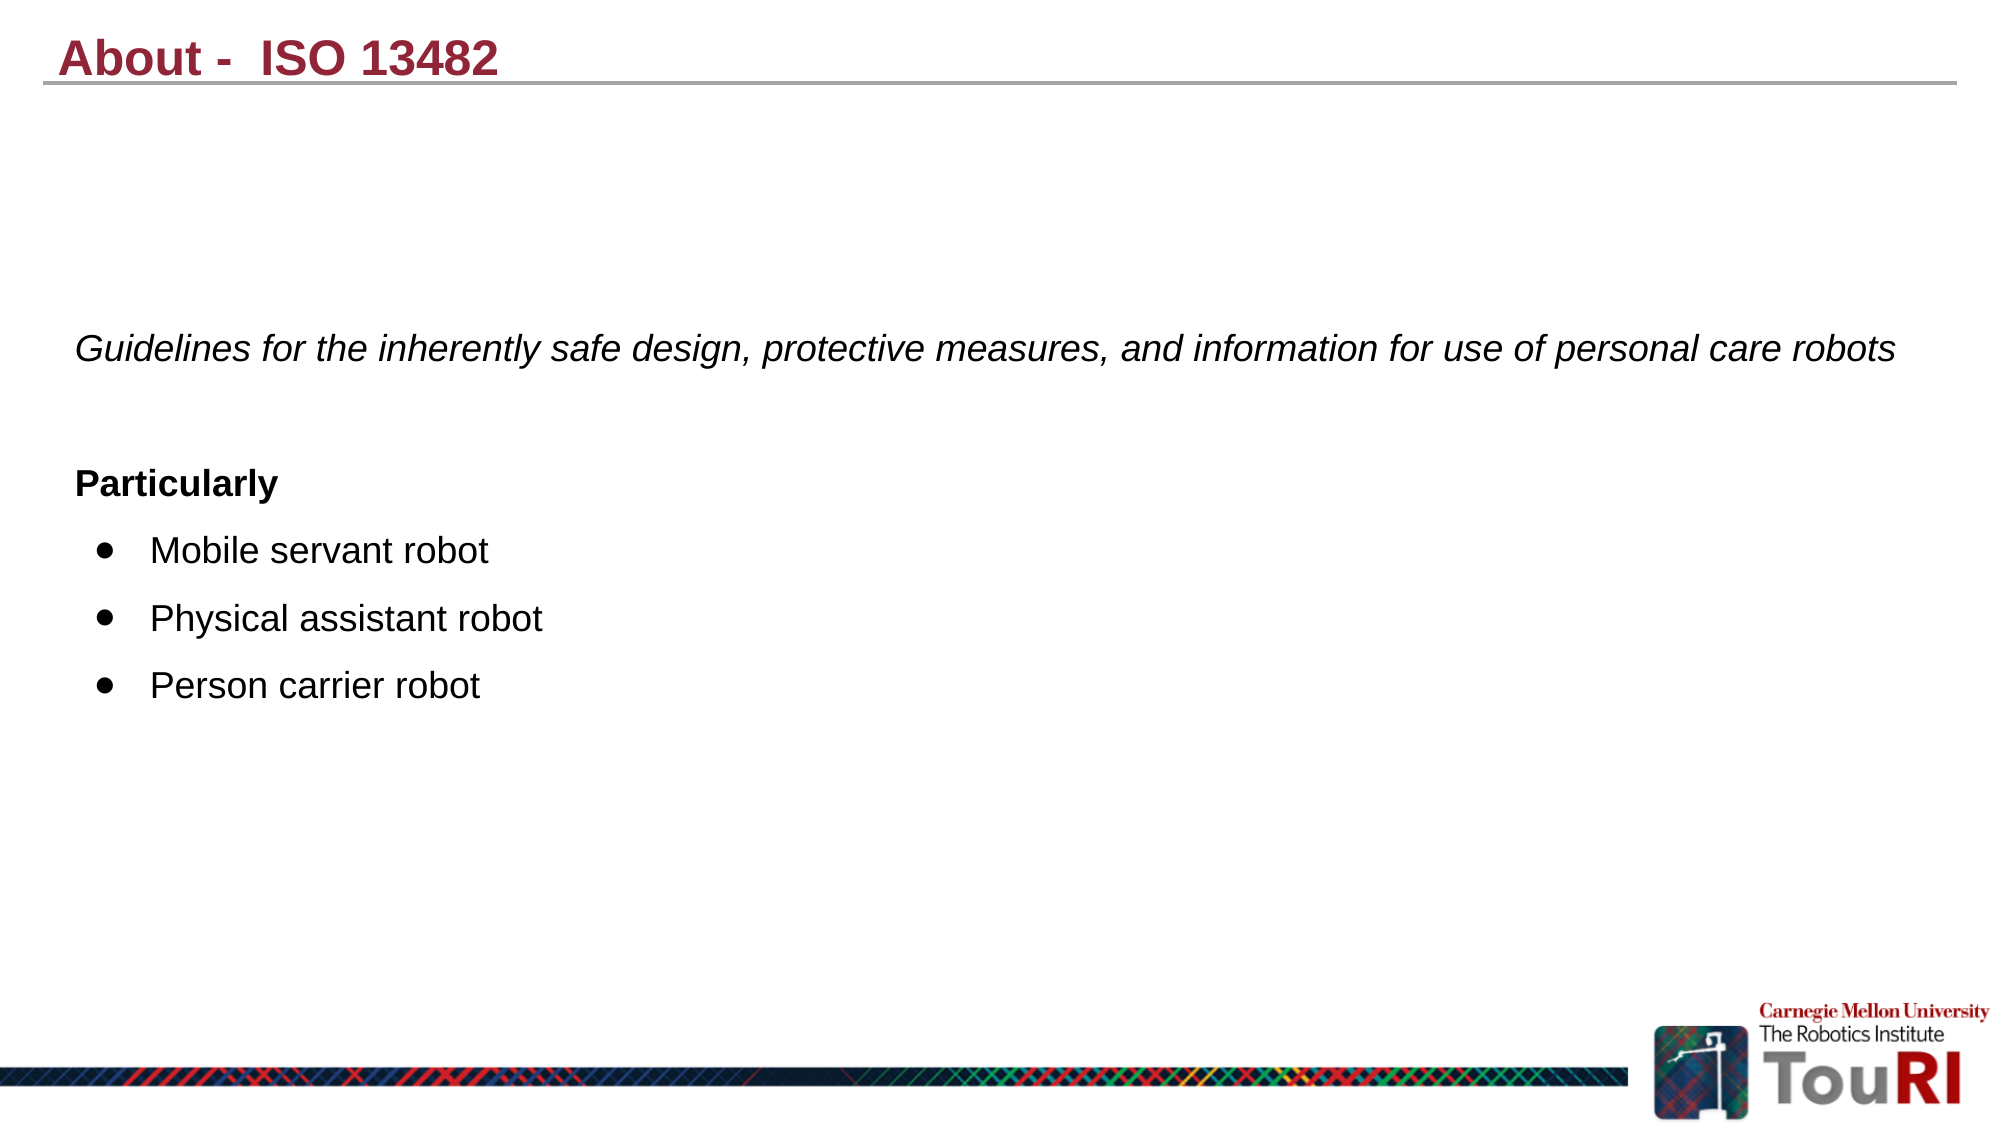

About -  ISO 13482
Guidelines for the inherently safe design, protective measures, and information for use of personal care robots

Particularly
Mobile servant robot
Physical assistant robot
Person carrier robot